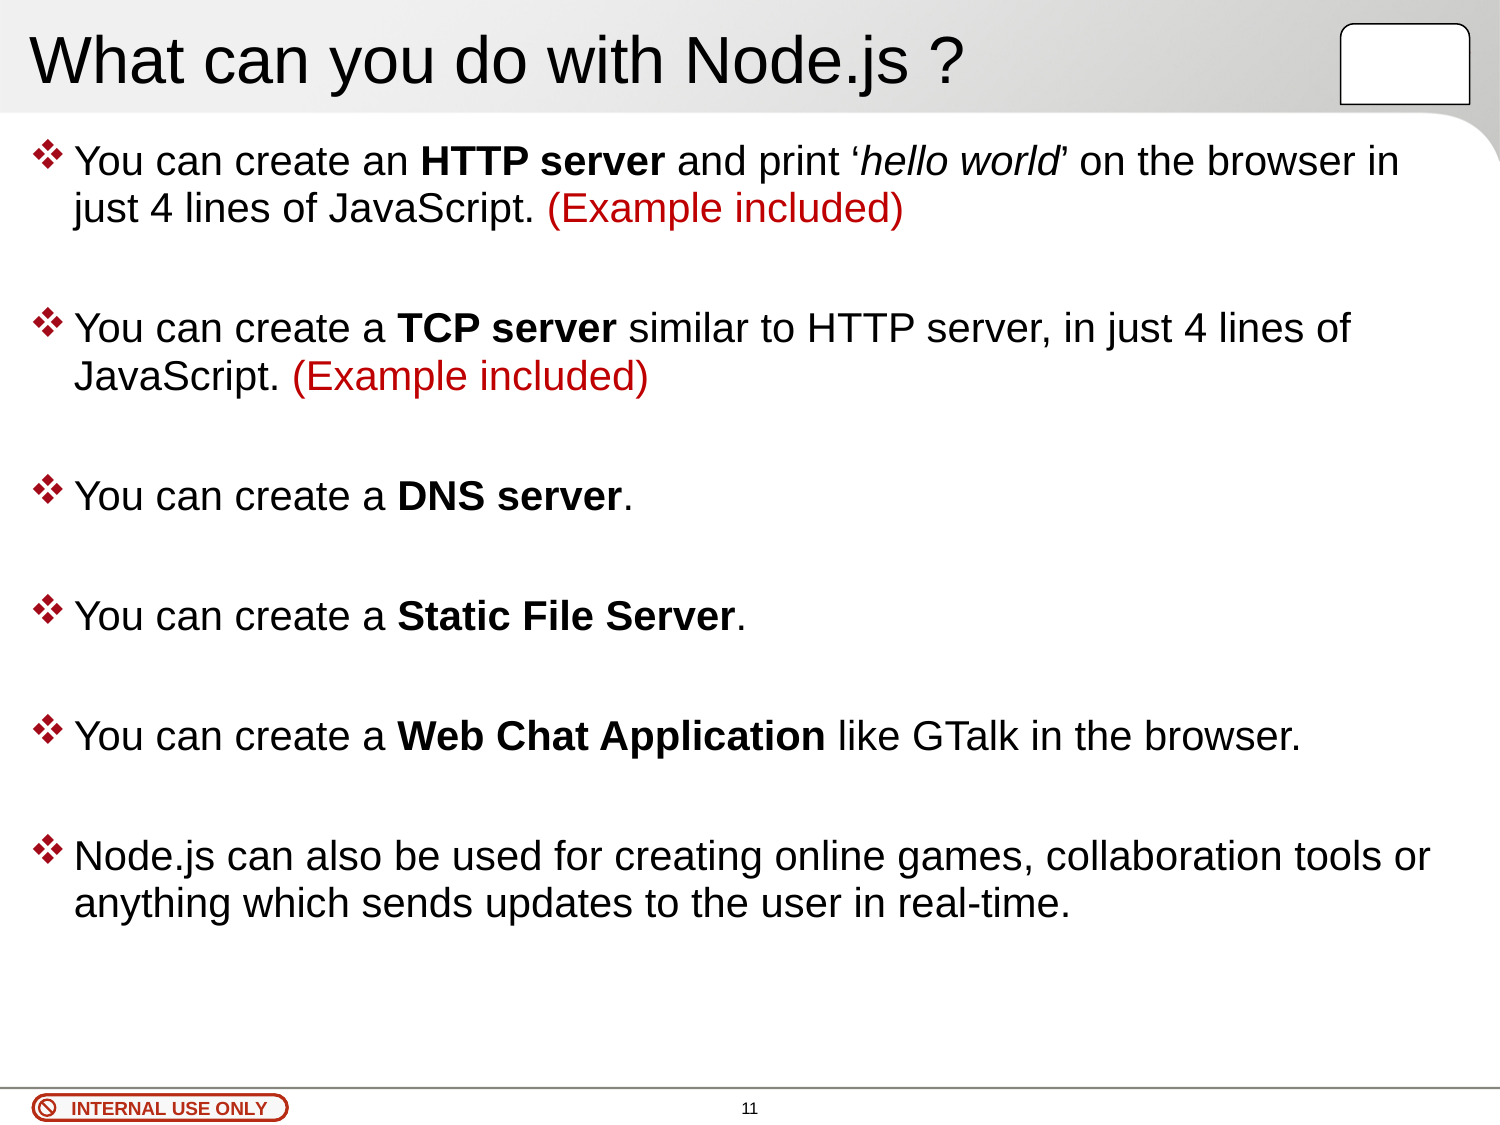

# What can you do with Node.js ?
You can create an HTTP server and print ‘hello world’ on the browser in just 4 lines of JavaScript. (Example included)

You can create a TCP server similar to HTTP server, in just 4 lines of JavaScript. (Example included)

You can create a DNS server.

You can create a Static File Server.

You can create a Web Chat Application like GTalk in the browser.

Node.js can also be used for creating online games, collaboration tools or anything which sends updates to the user in real-time.